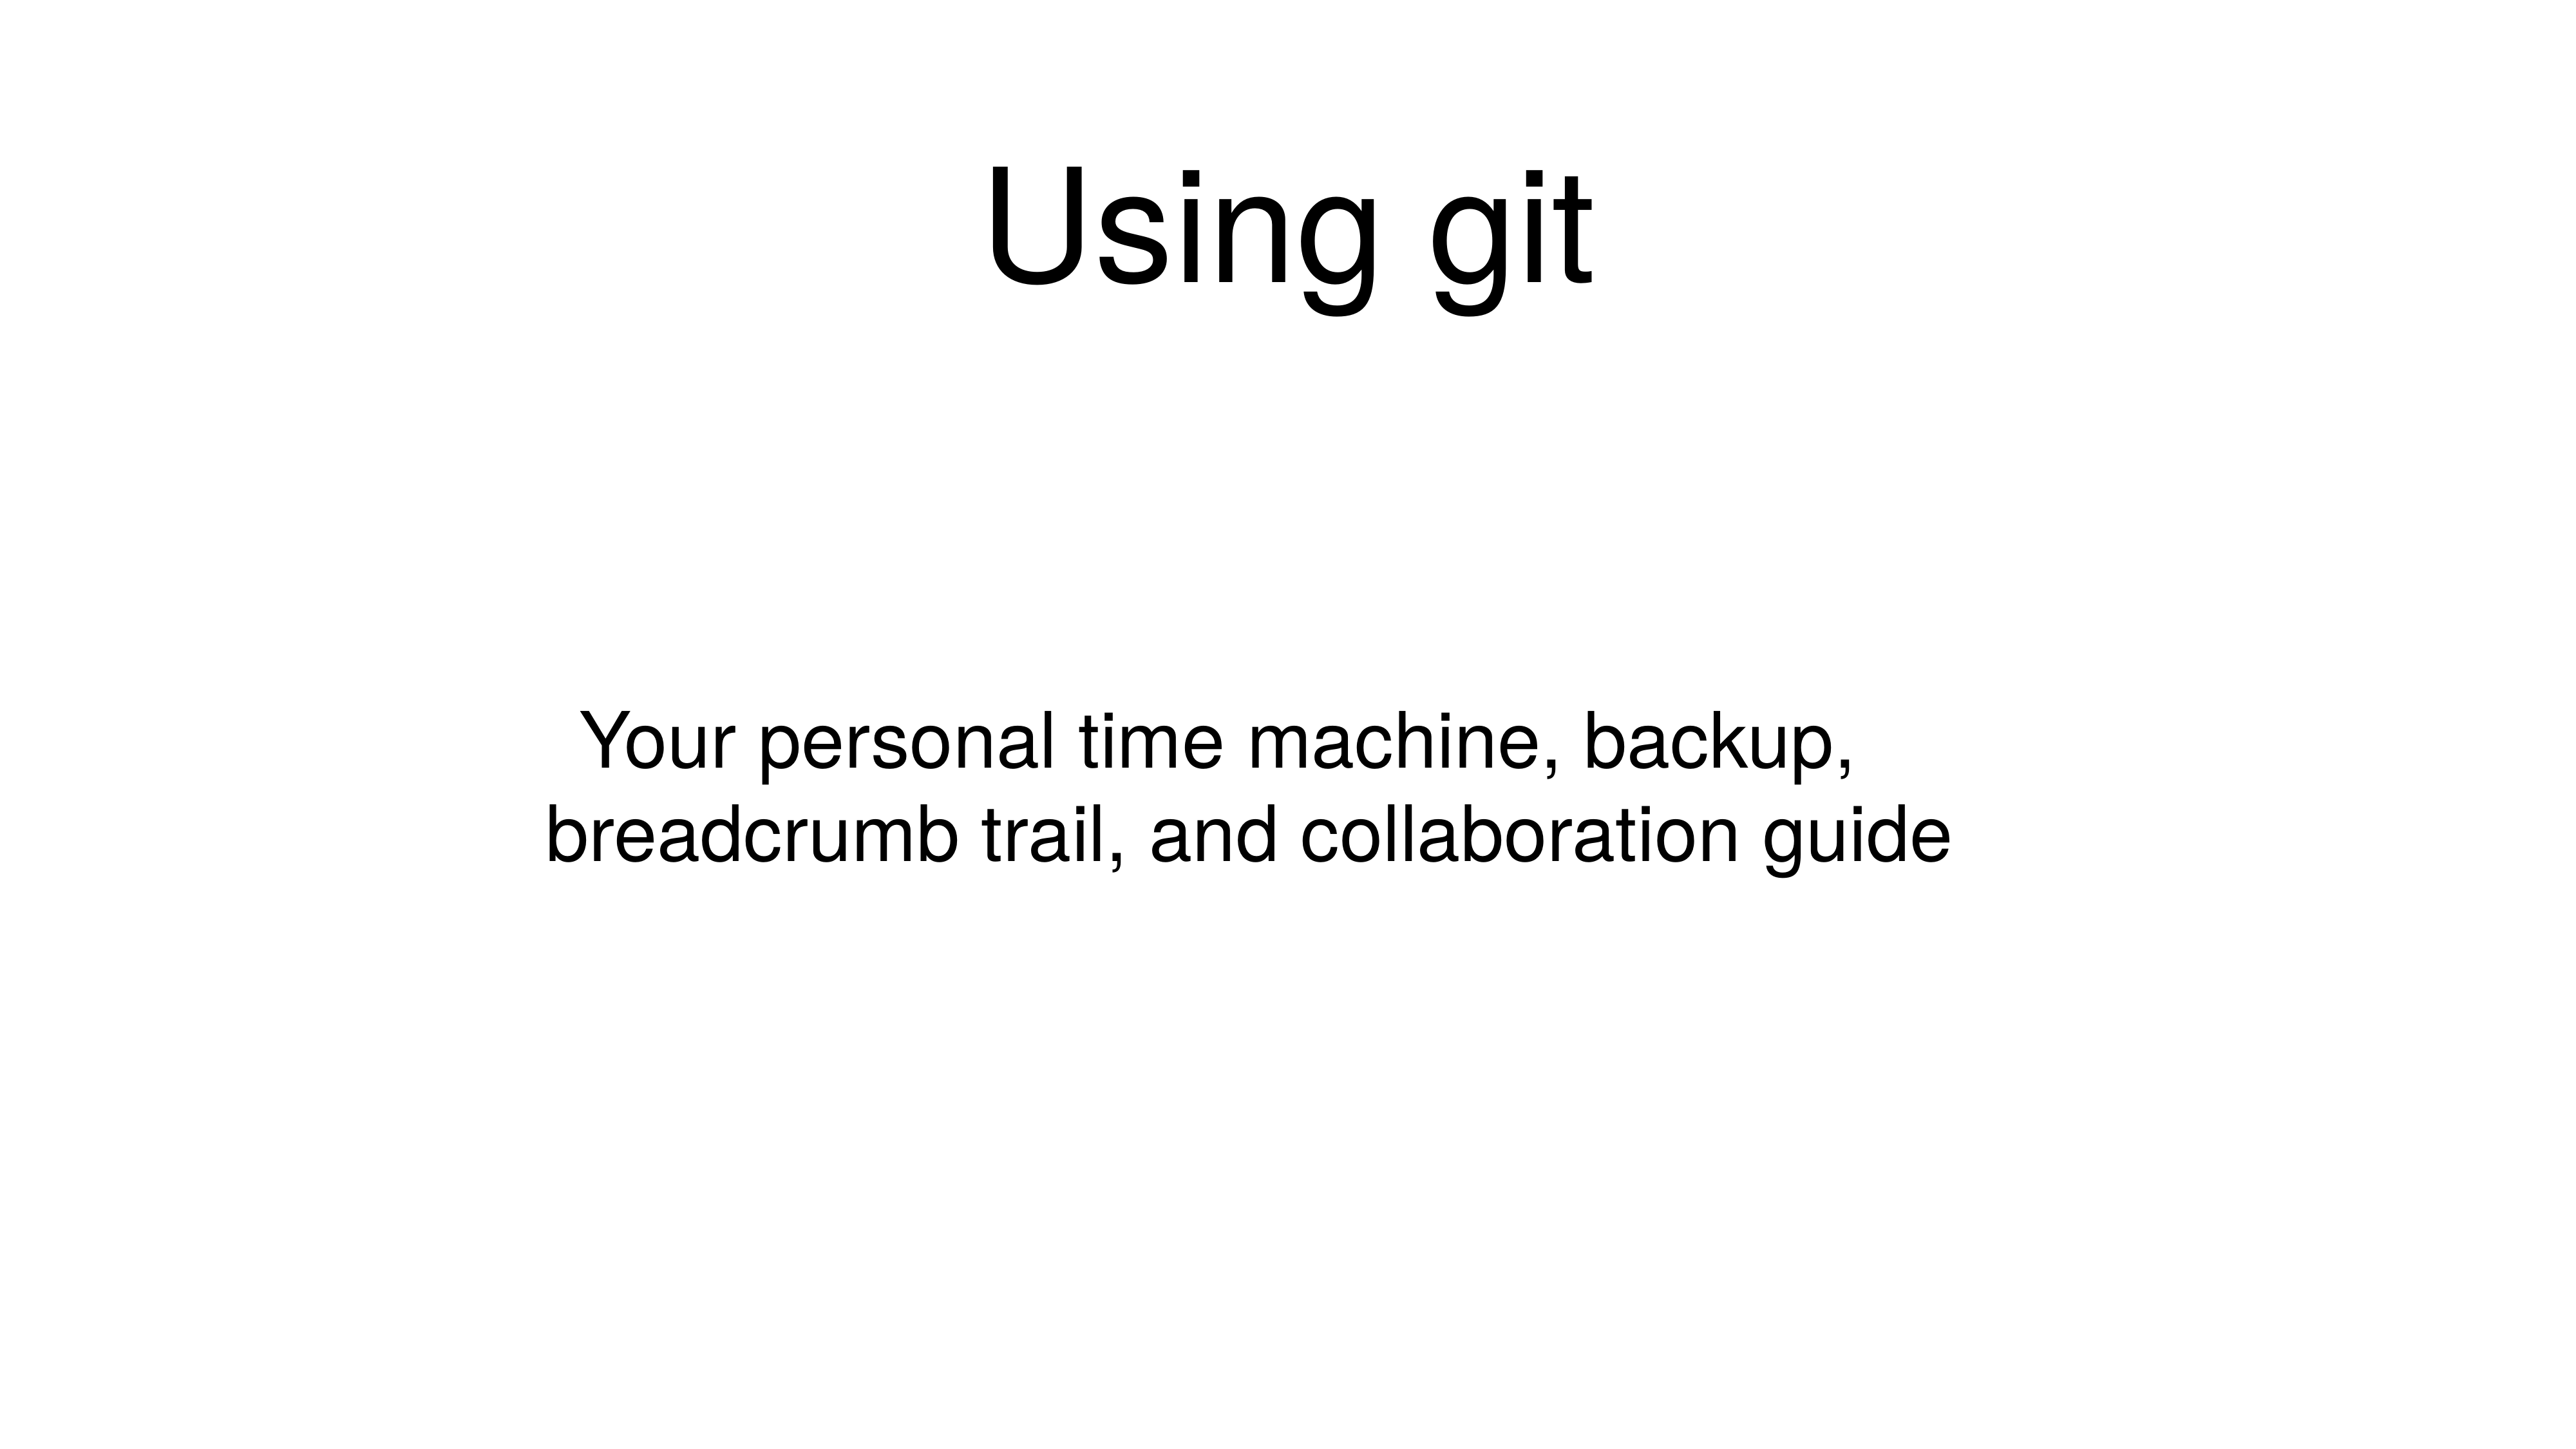

# Using git
Your personal time machine, backup,
breadcrumb trail, and collaboration guide